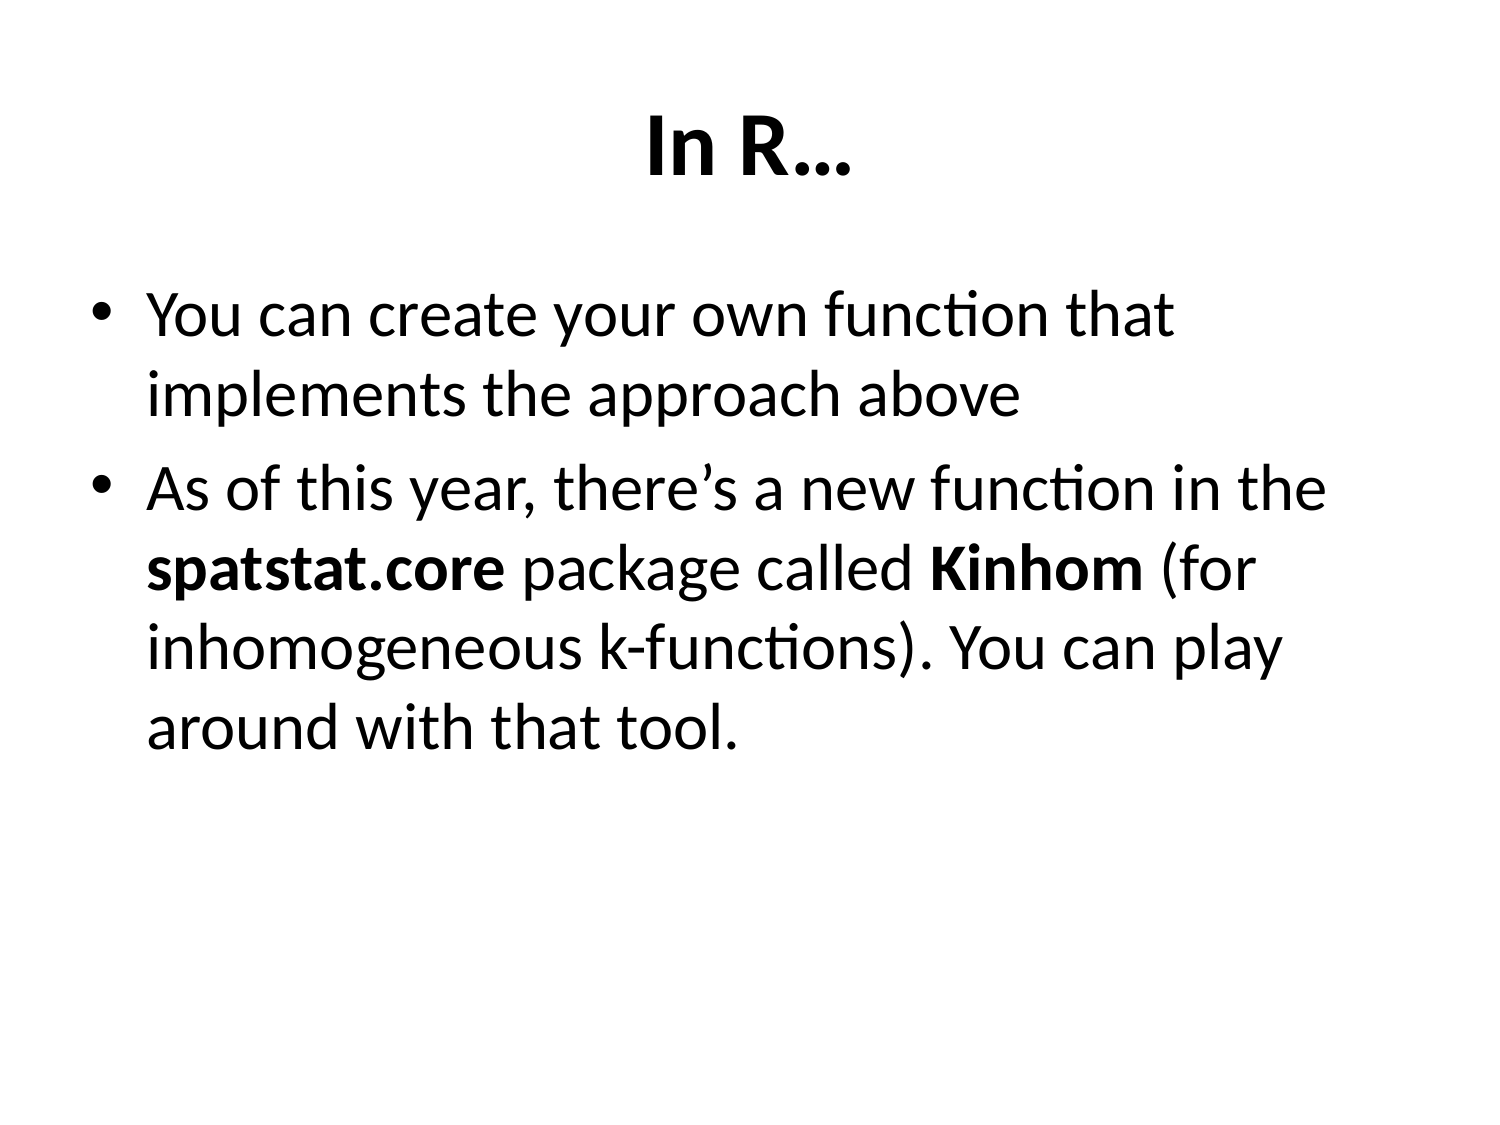

# In R…
You can create your own function that implements the approach above
As of this year, there’s a new function in the spatstat.core package called Kinhom (for inhomogeneous k-functions). You can play around with that tool.